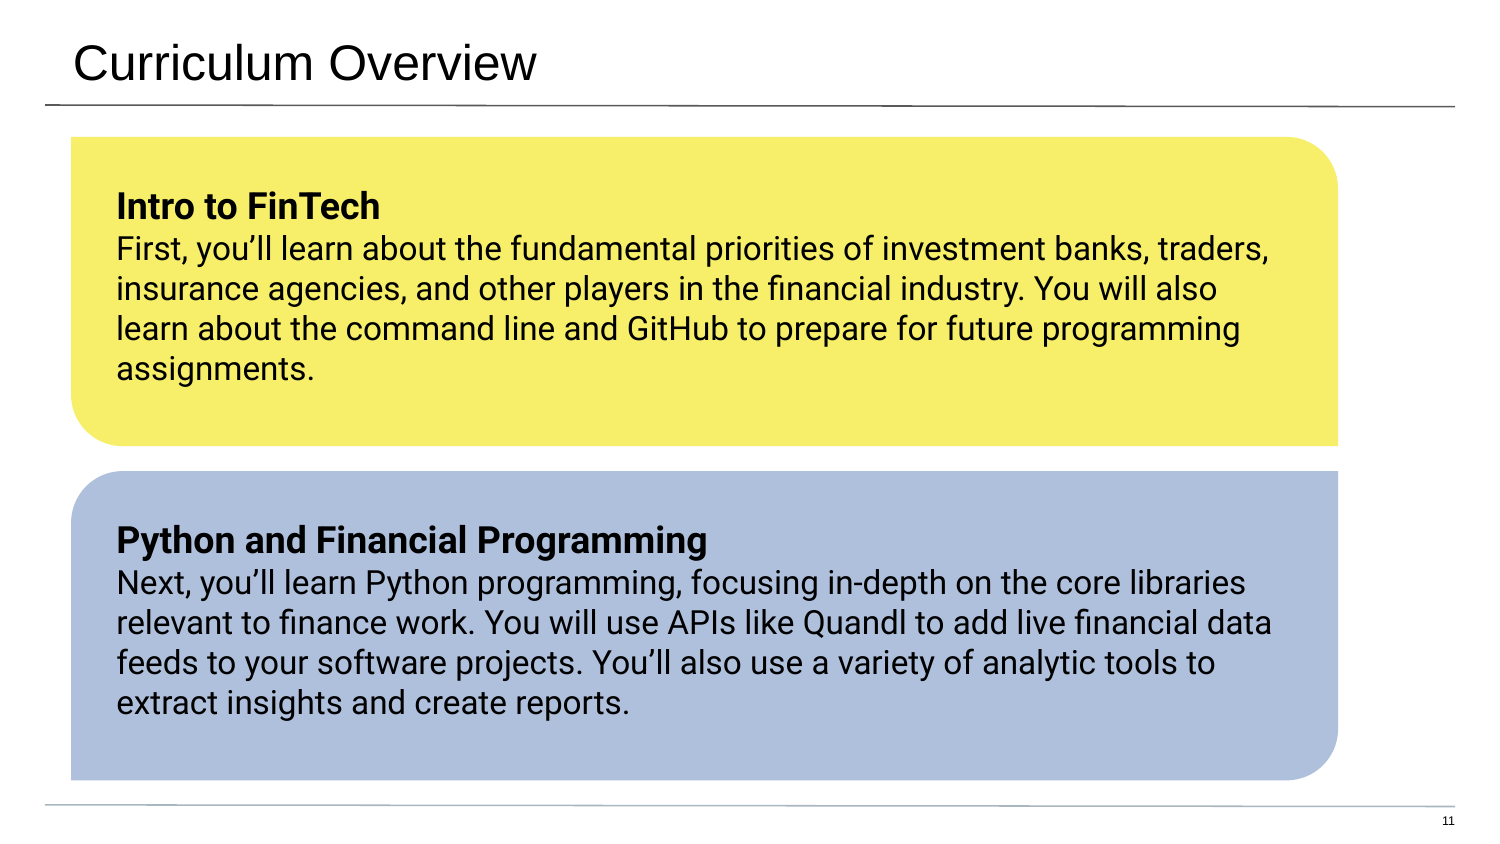

# Curriculum Overview
Intro to FinTech
First, you’ll learn about the fundamental priorities of investment banks, traders, insurance agencies, and other players in the financial industry. You will also learn about the command line and GitHub to prepare for future programming assignments.
Python and Financial Programming
Next, you’ll learn Python programming, focusing in-depth on the core libraries relevant to finance work. You will use APIs like Quandl to add live financial data feeds to your software projects. You’ll also use a variety of analytic tools to extract insights and create reports.
11